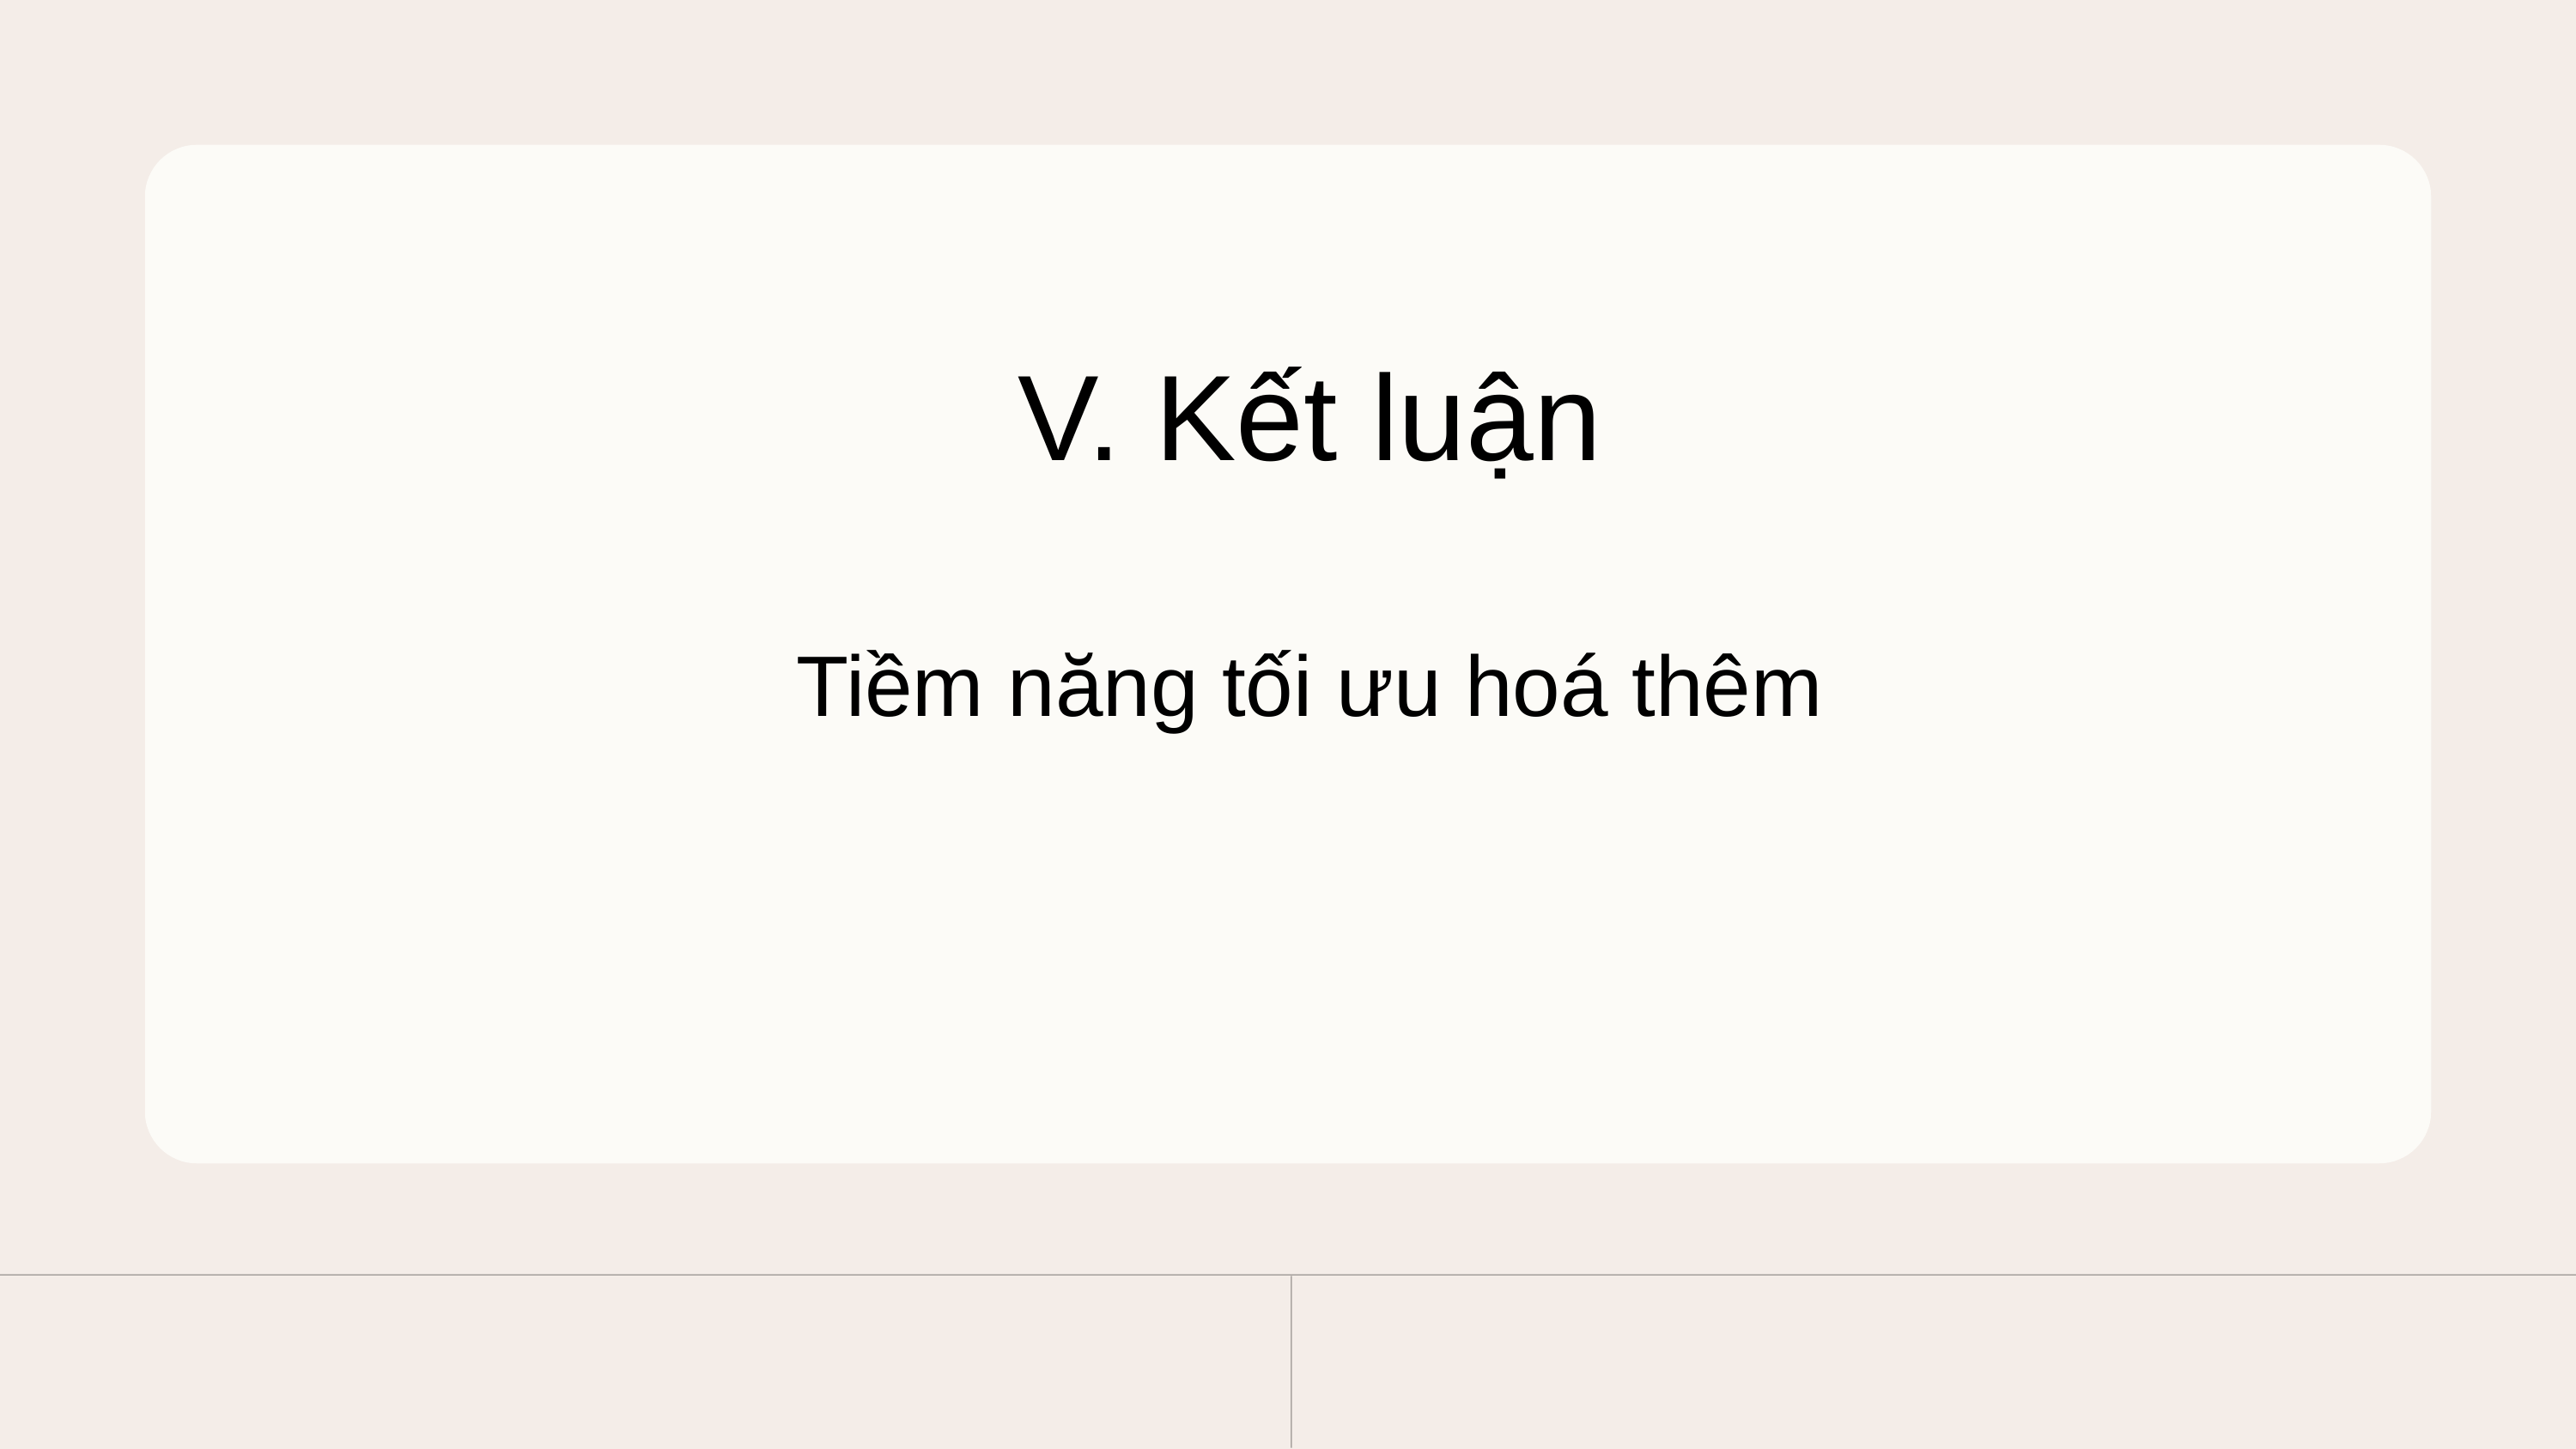

V. Kết luận

Tiềm năng tối ưu hoá thêm